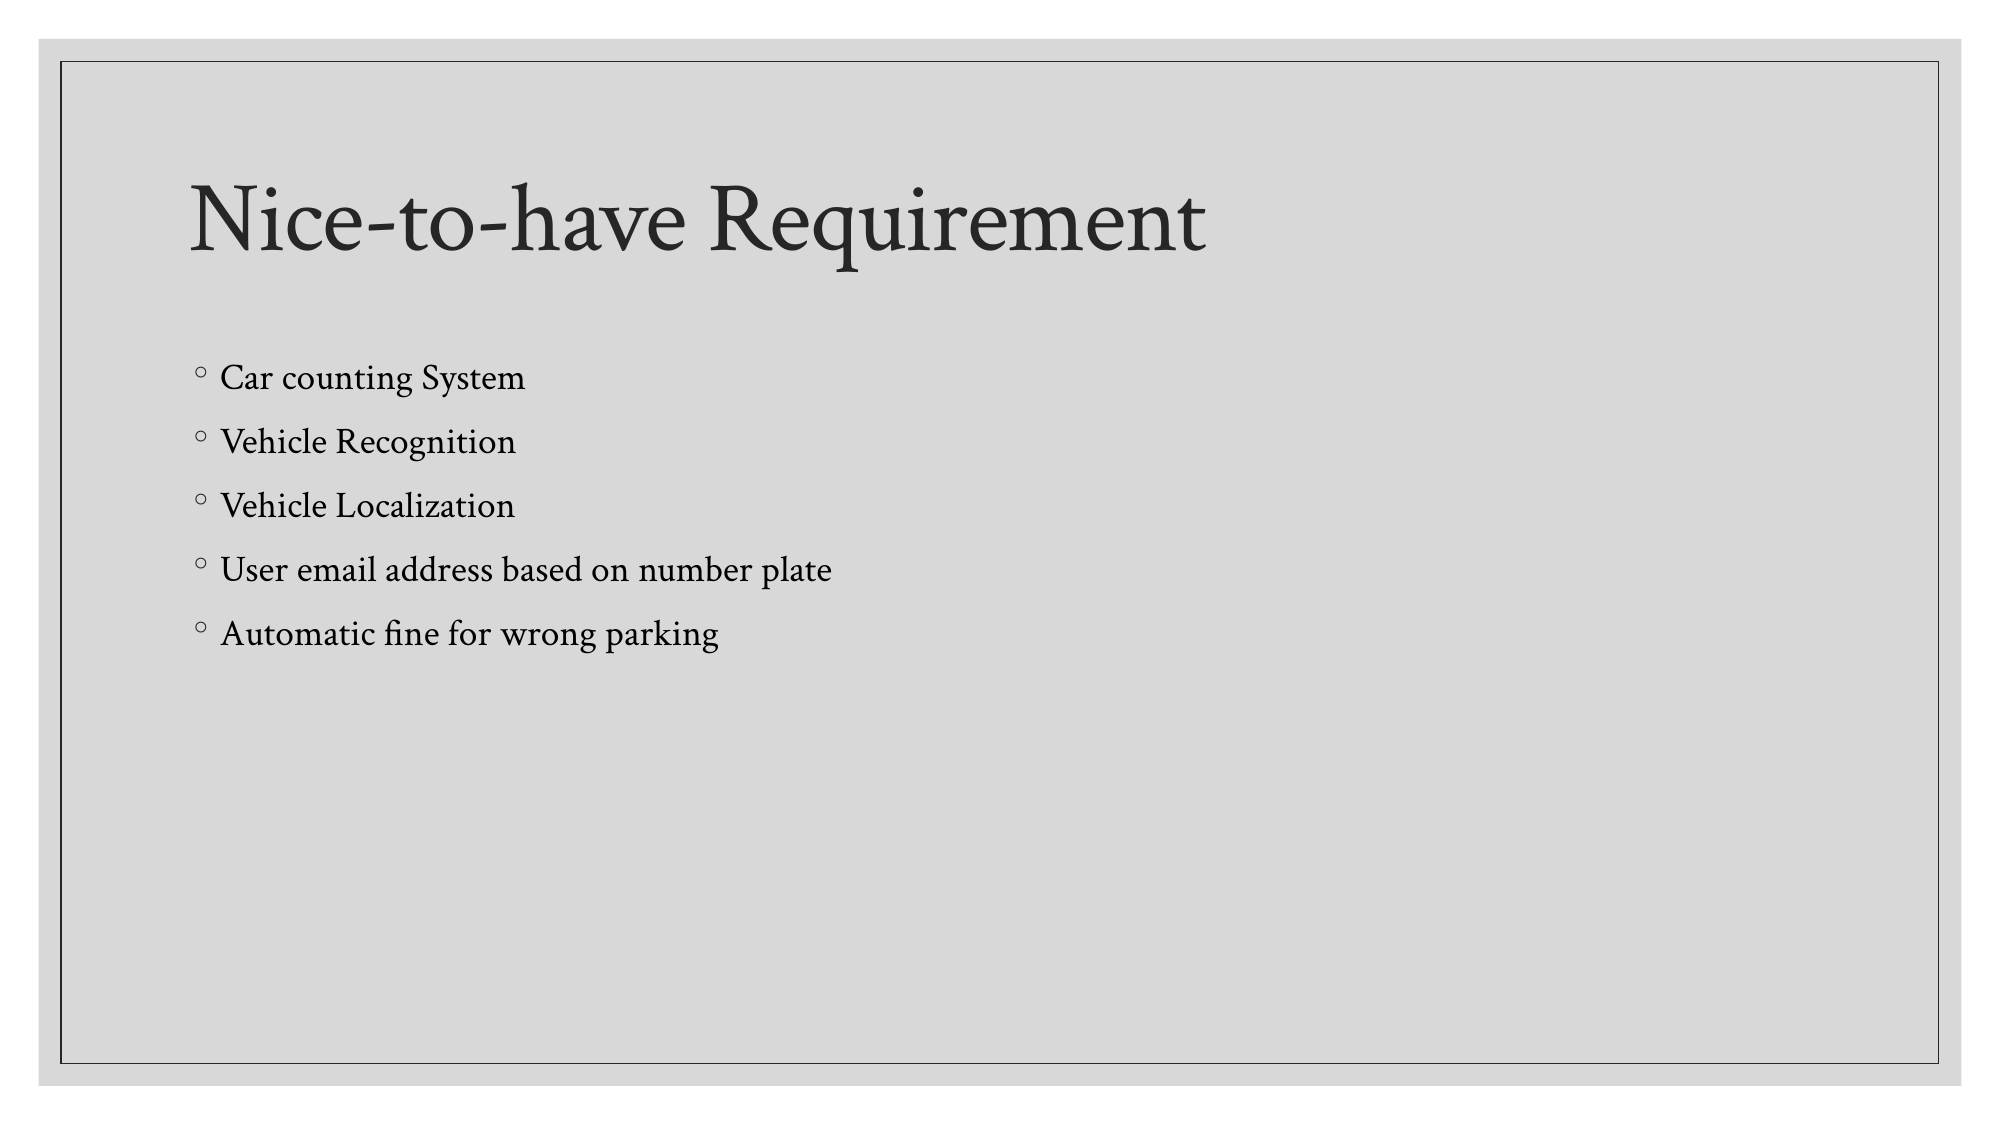

# Nice-to-have Requirement
Car counting System
Vehicle Recognition
Vehicle Localization
User email address based on number plate
Automatic fine for wrong parking